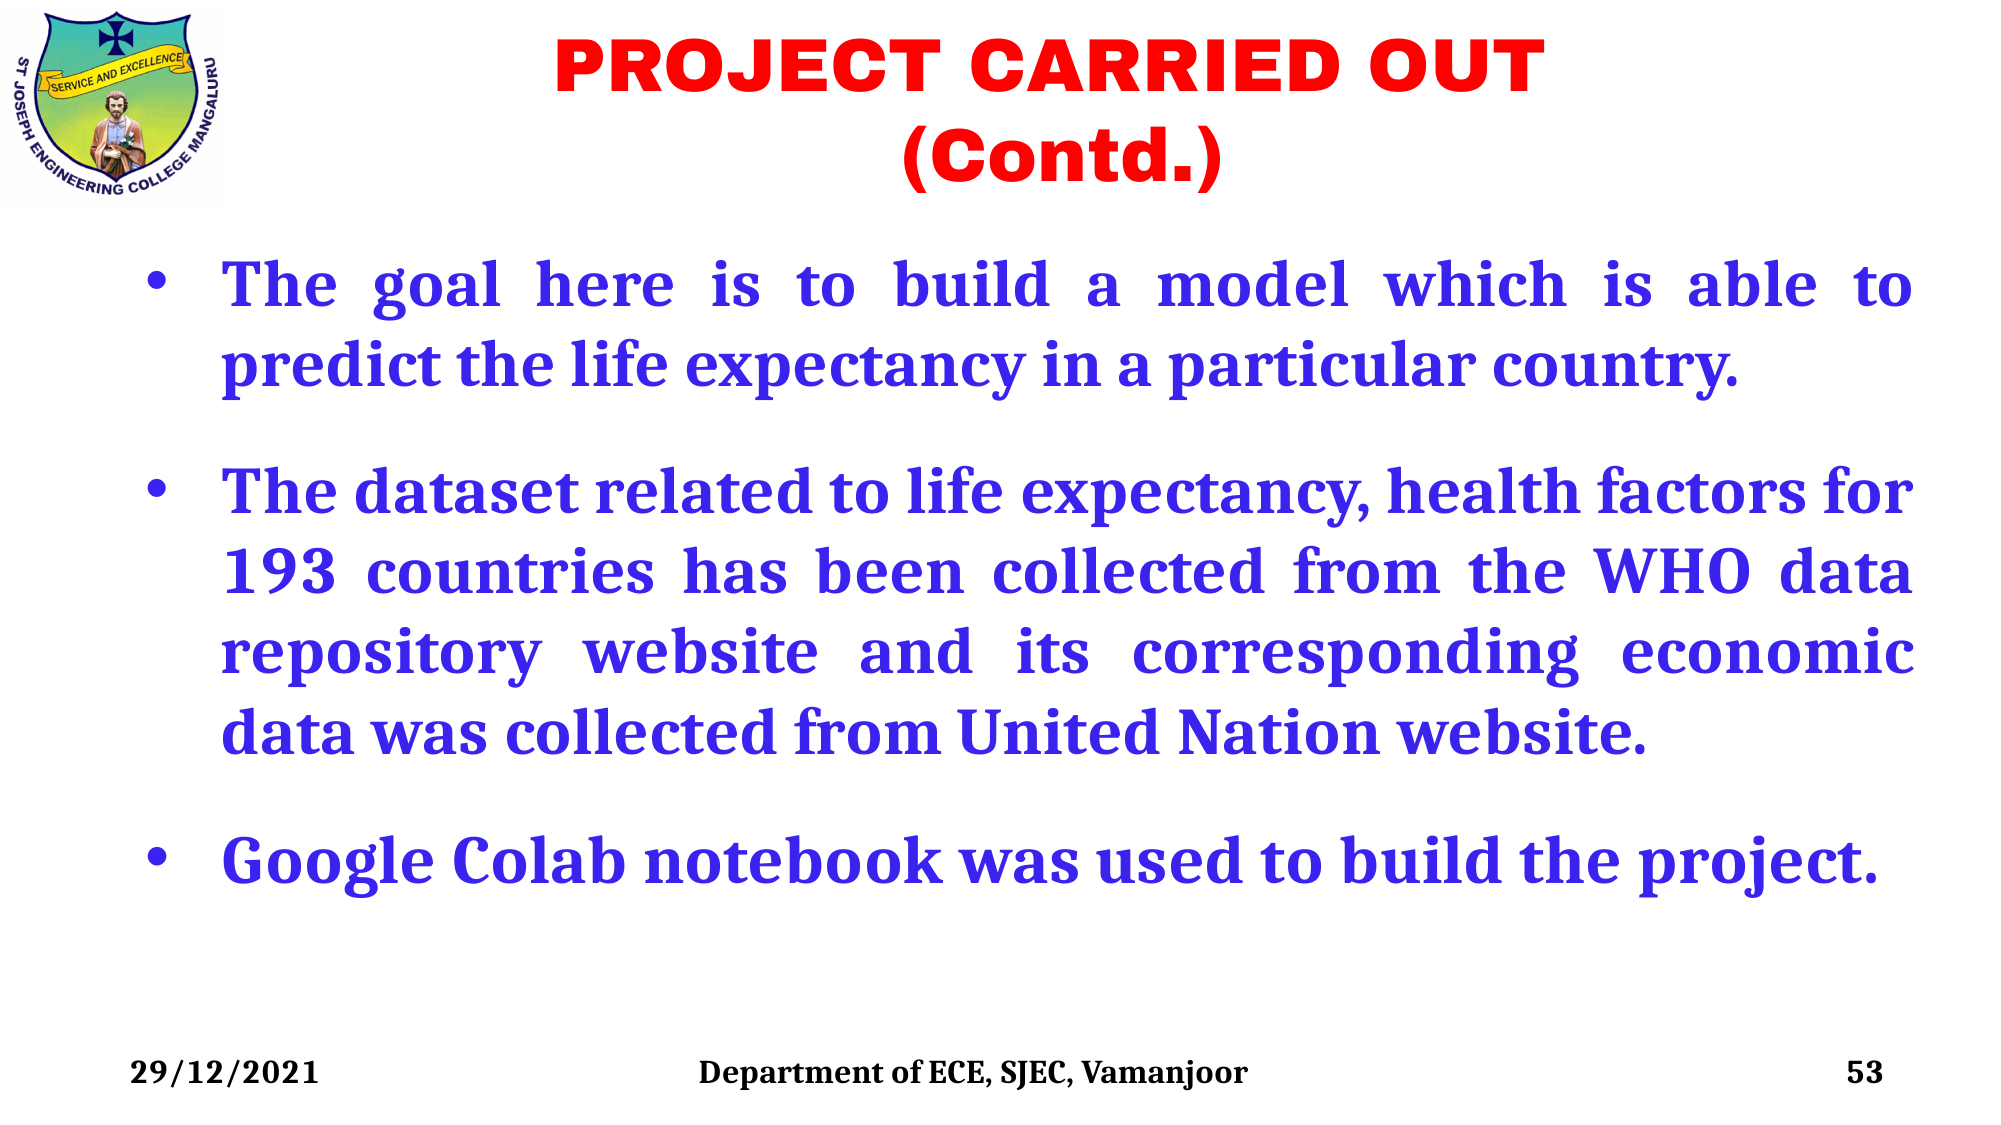

PROJECT CARRIED OUT  (Contd.)
The goal here is to build a model which is able to predict the life expectancy in a particular country.

The dataset related to life expectancy, health factors for 193 countries has been collected from the WHO data repository website and its corresponding economic data was collected from United Nation website.

Google Colab notebook was used to build the project.

  29/12/2021
Department of ECE, SJEC, Vamanjoor
53